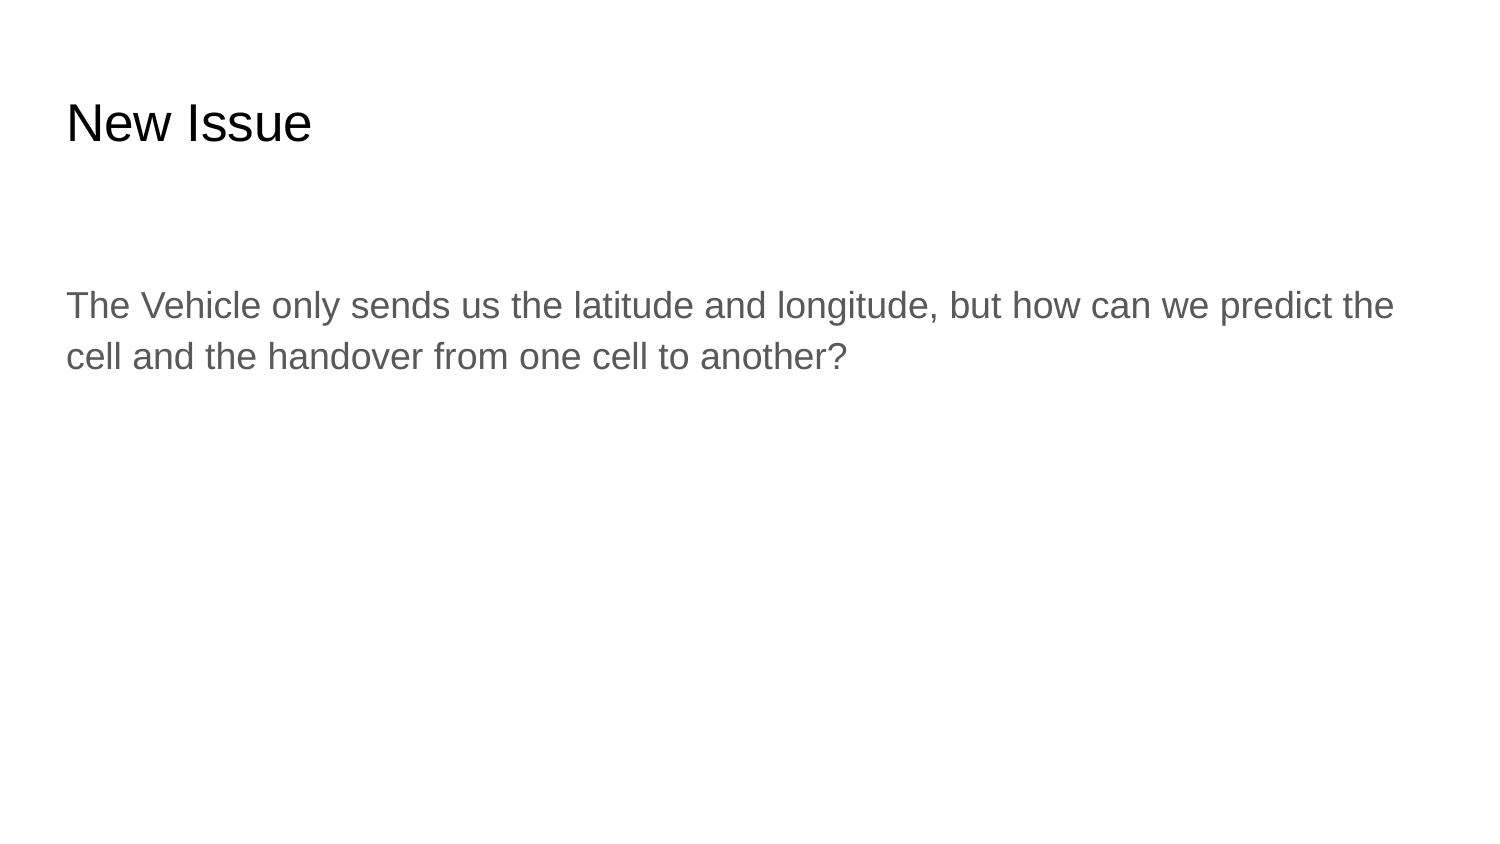

# New Issue

The Vehicle only sends us the latitude and longitude, but how can we predict the cell and the handover from one cell to another?